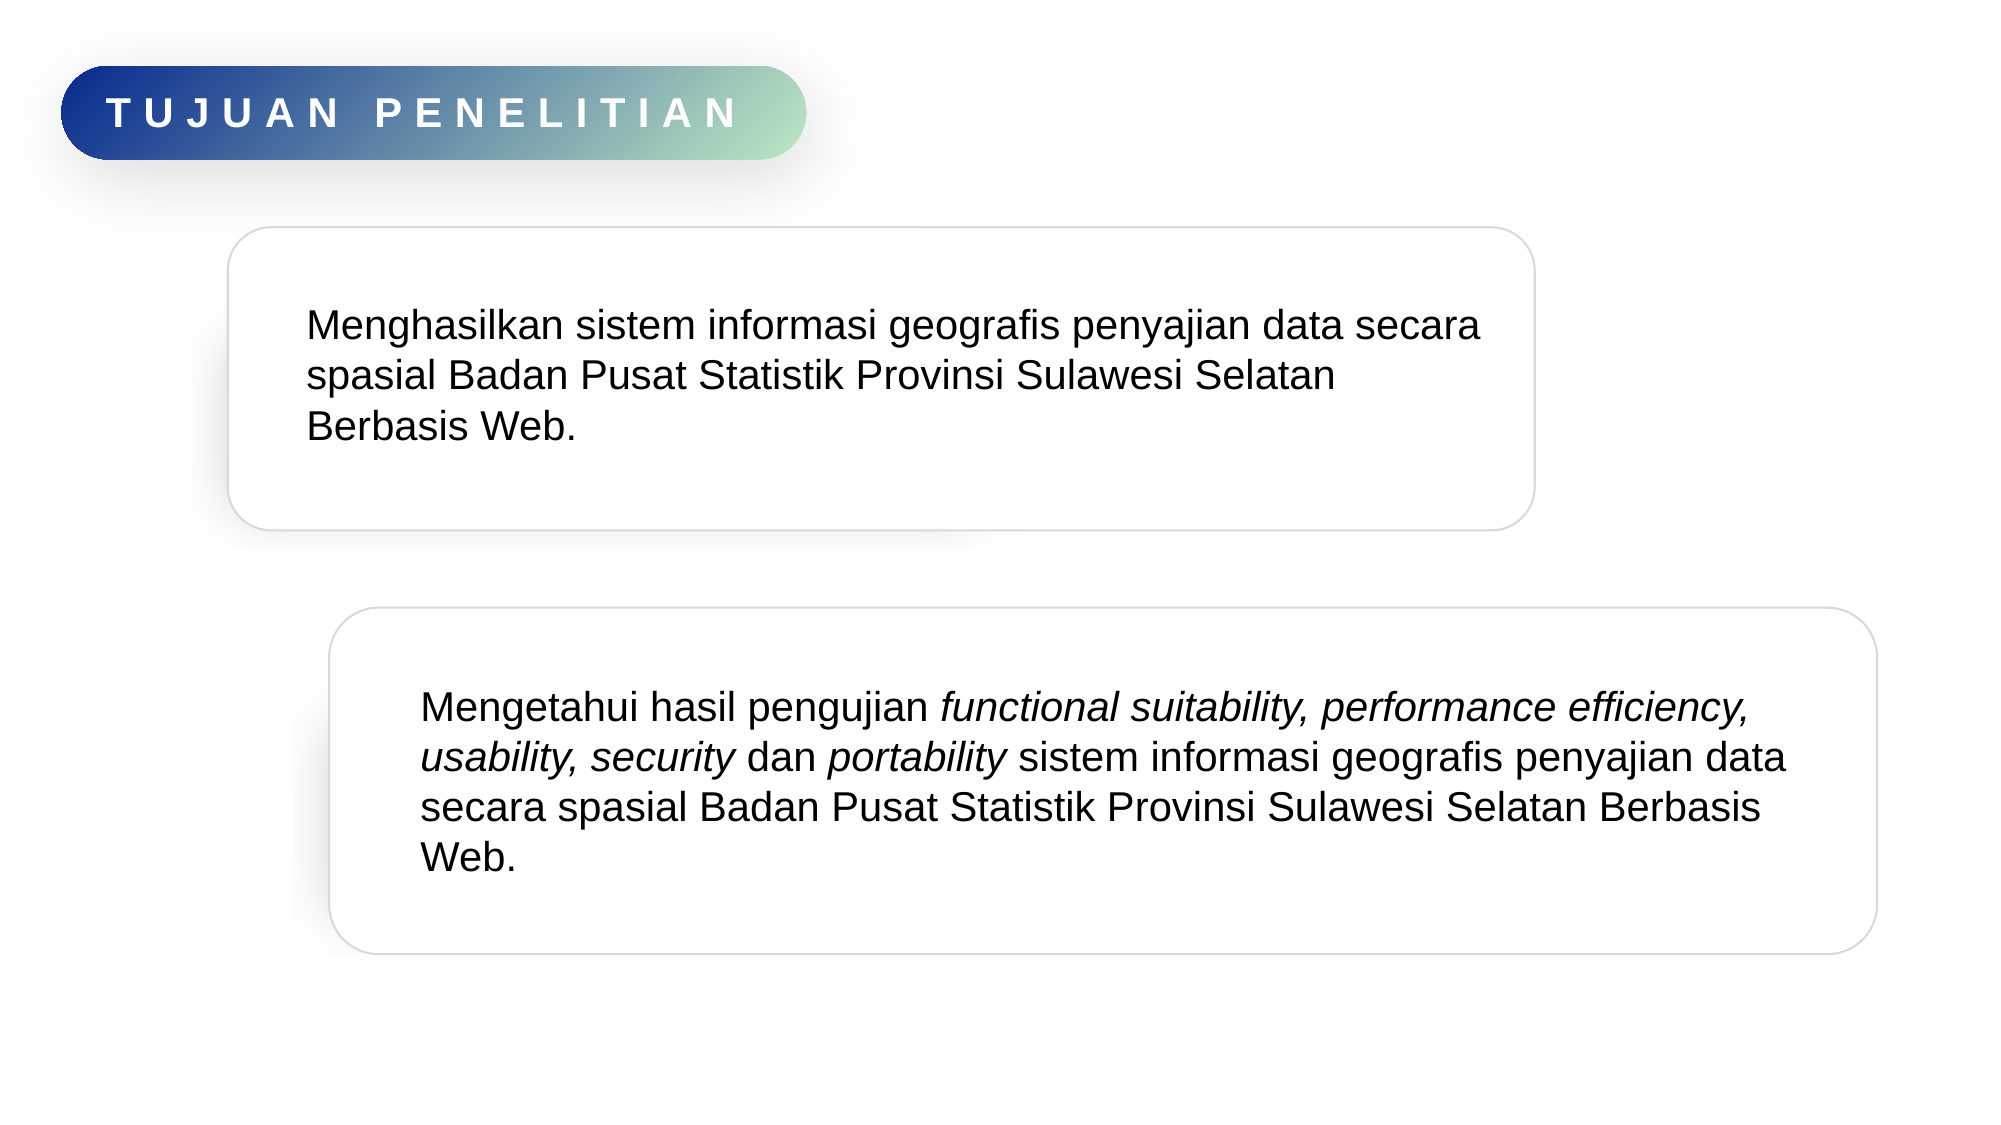

TUJUAN PENELITIAN

Menghasilkan sistem informasi geografis penyajian data secara spasial Badan Pusat Statistik Provinsi Sulawesi Selatan Berbasis Web.

Mengetahui hasil pengujian functional suitability, performance efficiency, usability, security dan portability sistem informasi geografis penyajian data secara spasial Badan Pusat Statistik Provinsi Sulawesi Selatan Berbasis Web.